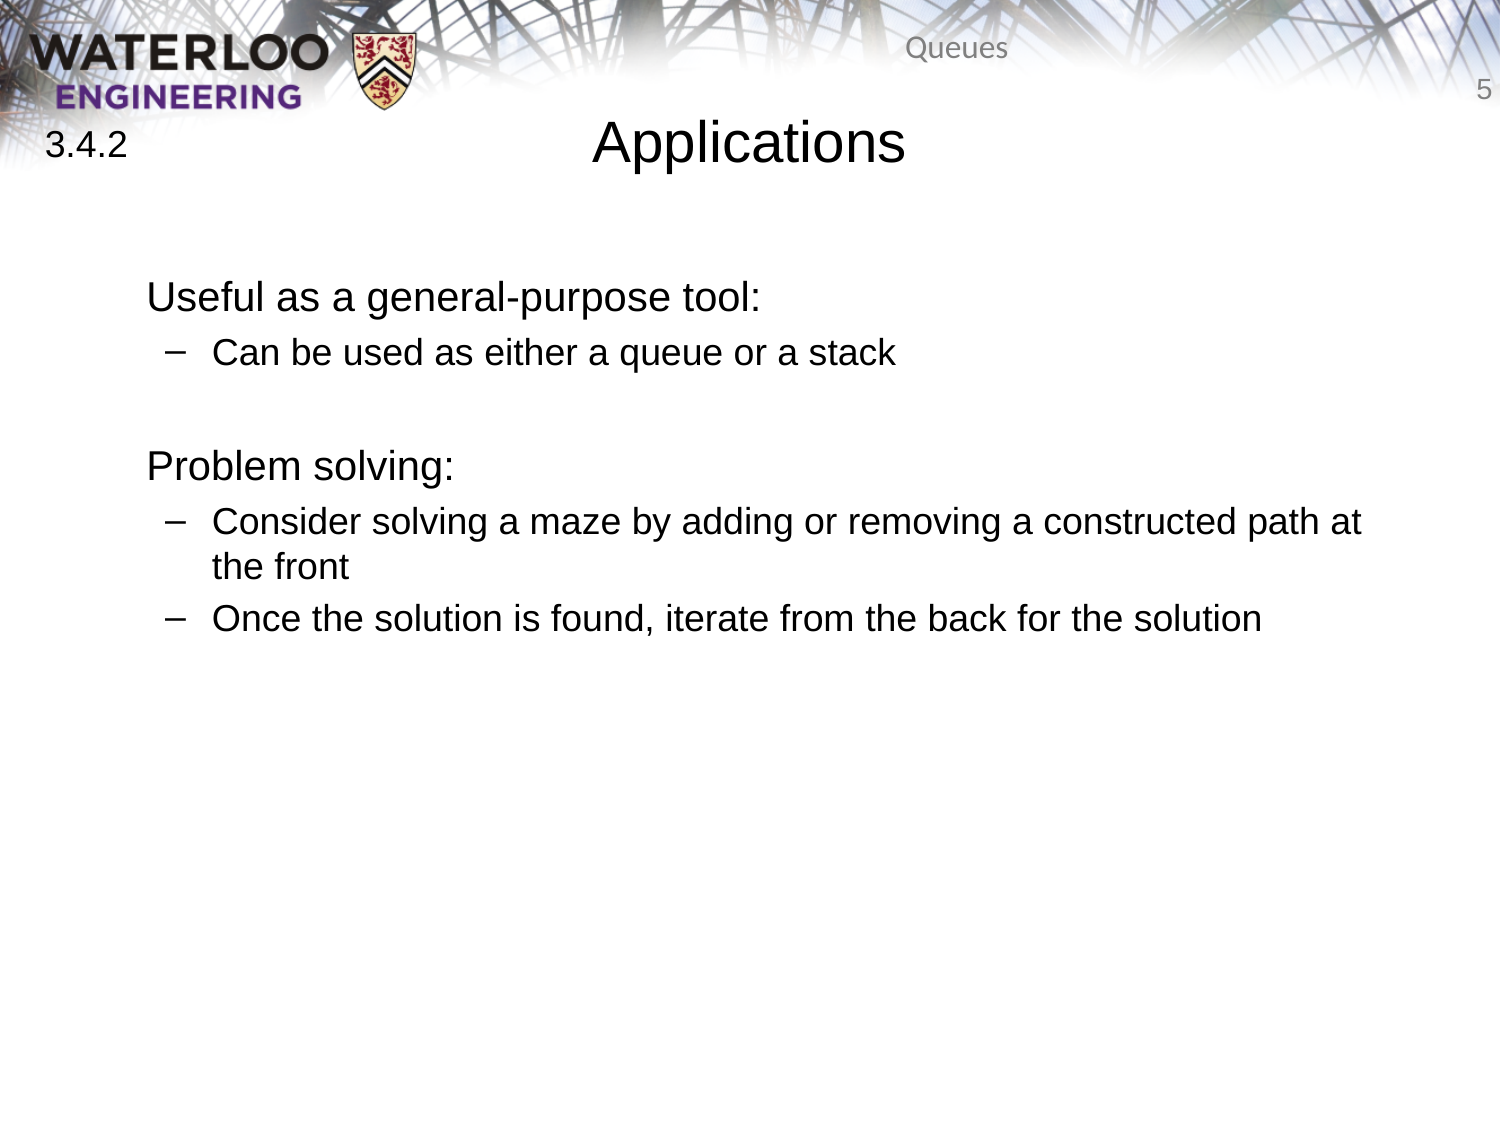

# Applications
3.4.2
	Useful as a general-purpose tool:
Can be used as either a queue or a stack

	Problem solving:
Consider solving a maze by adding or removing a constructed path at the front
Once the solution is found, iterate from the back for the solution